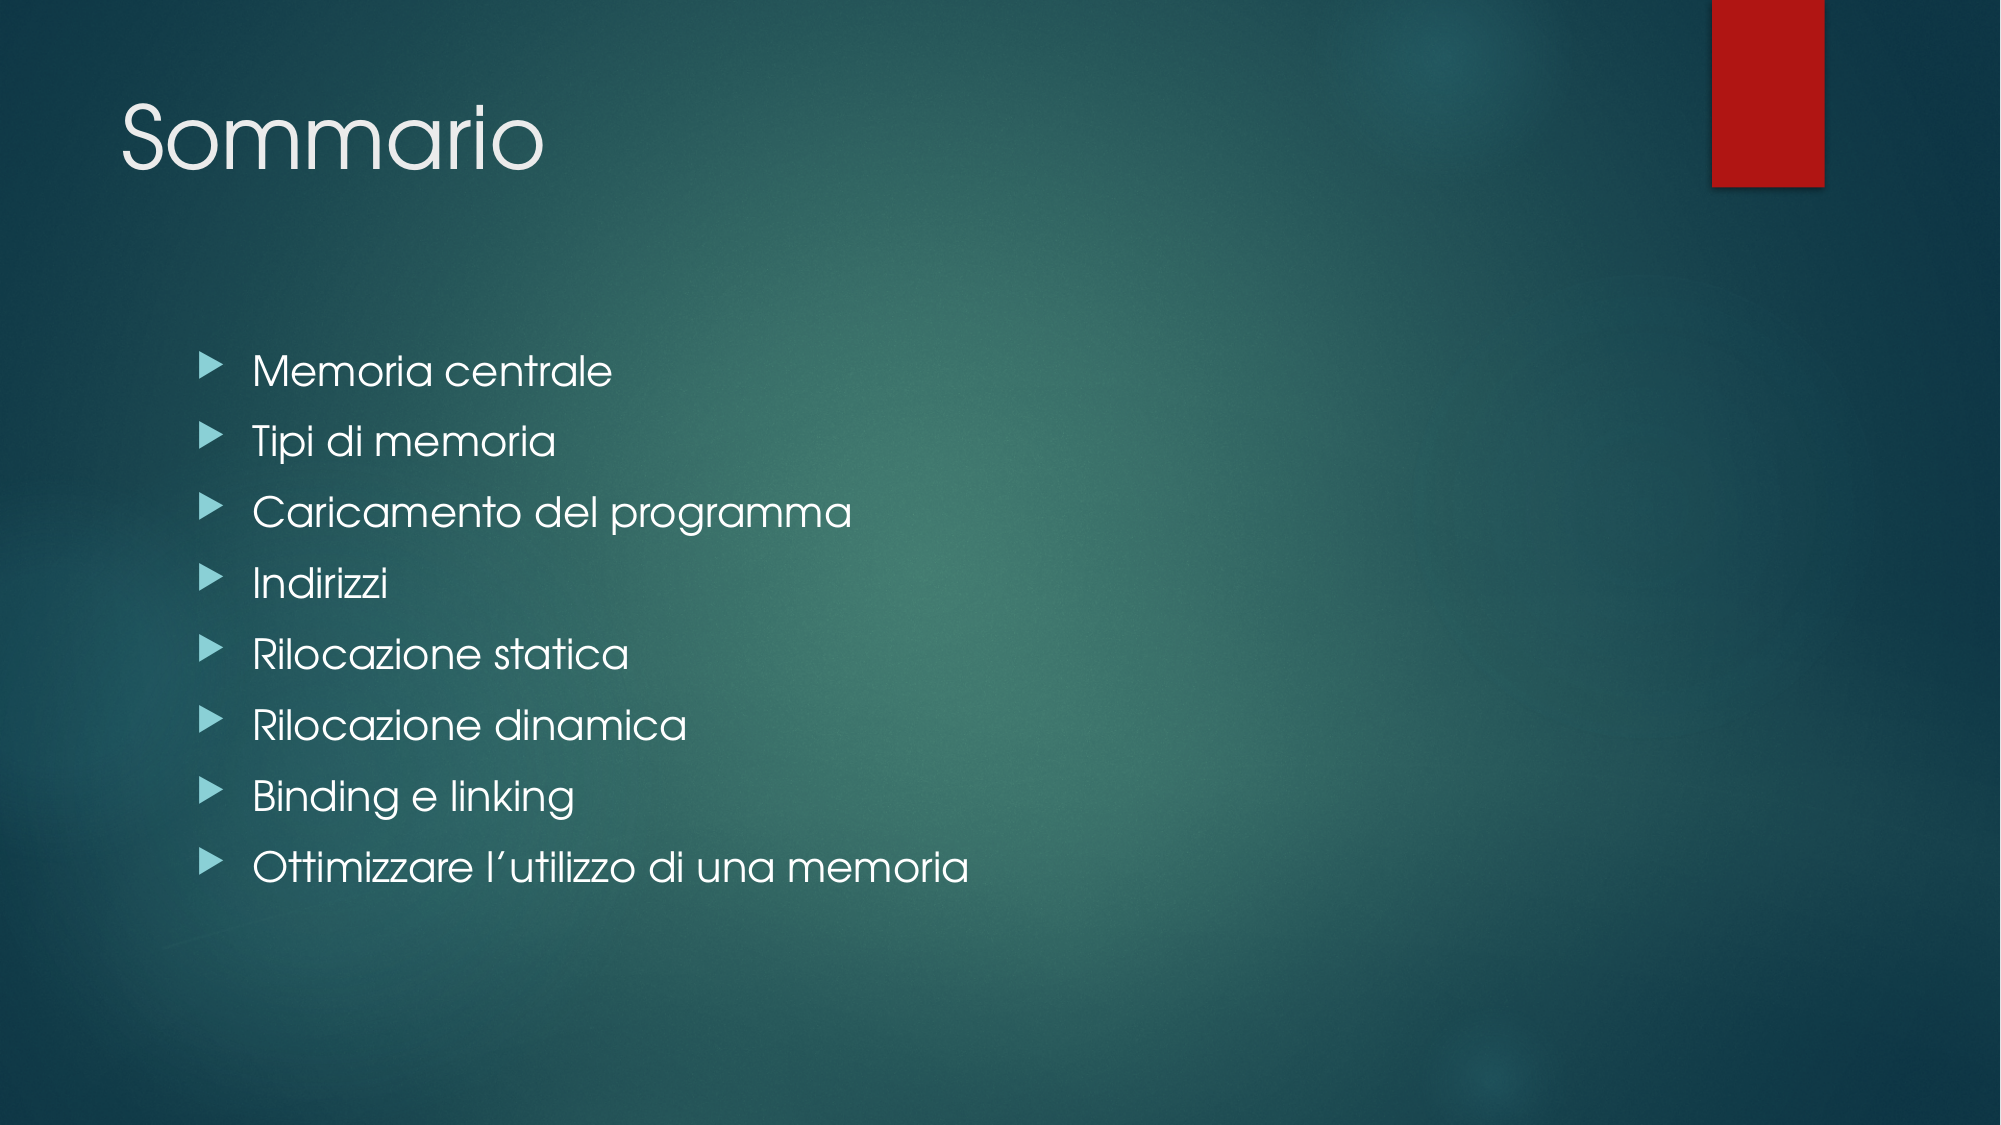

# Sommario
Memoria centrale
Tipi di memoria
Caricamento del programma
Indirizzi
Rilocazione statica
Rilocazione dinamica
Binding e linking
Ottimizzare l’utilizzo di una memoria